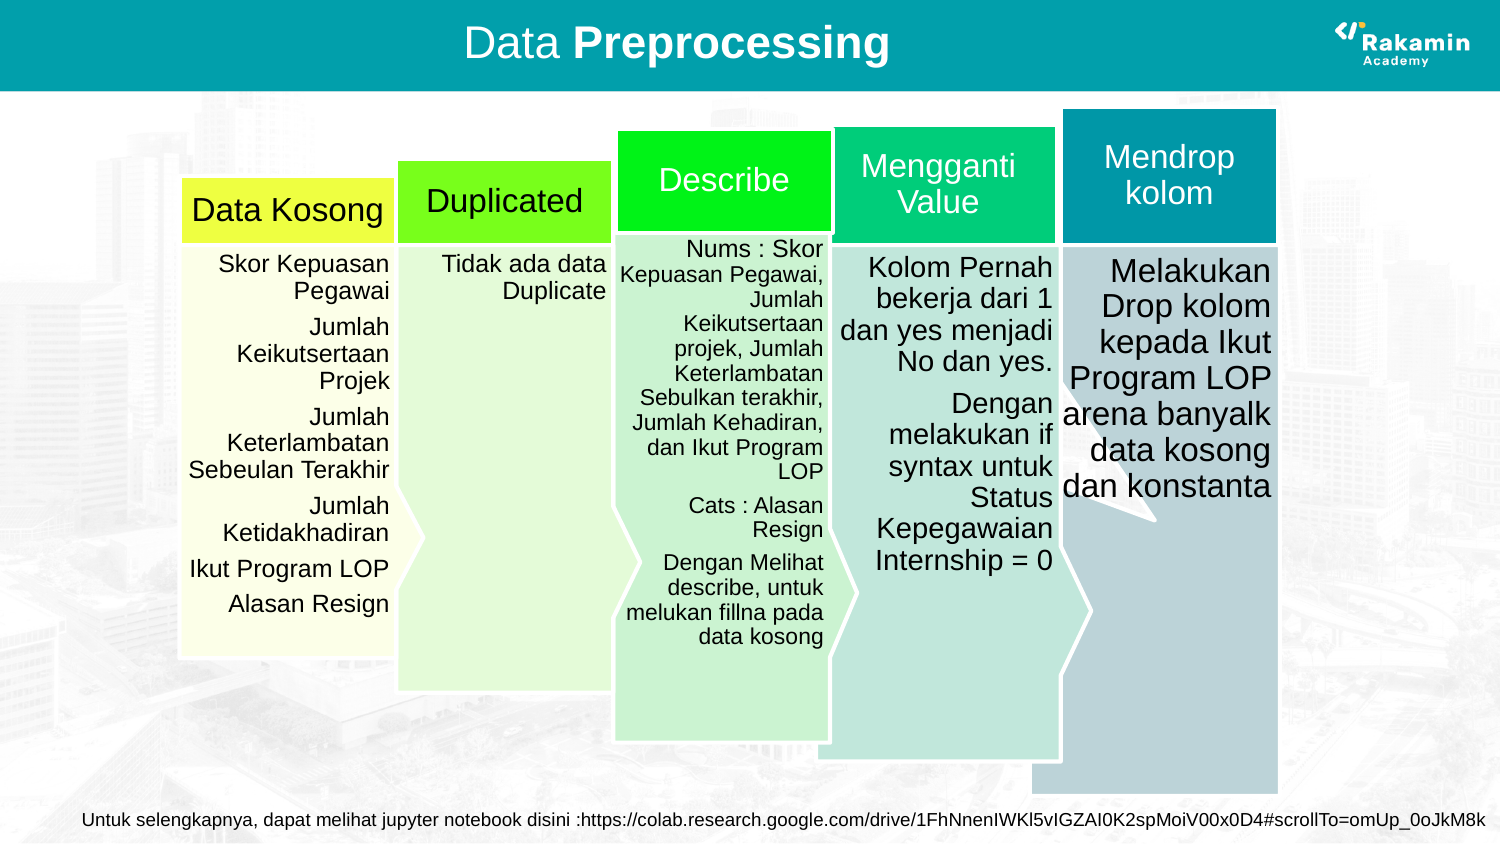

# Data Preprocessing
Melakukan Drop kolom kepada Ikut Program LOP karena banyalk data kosong dan konstanta
Mendrop kolom
Kolom Pernah bekerja dari 1 dan yes menjadi No dan yes.
Dengan melakukan if syntax untuk Status Kepegawaian Internship = 0
Mengganti Value
Nums : Skor Kepuasan Pegawai, Jumlah Keikutsertaan projek, Jumlah Keterlambatan Sebulkan terakhir, Jumlah Kehadiran, dan Ikut Program LOP
Cats : Alasan Resign
Dengan Melihat describe, untuk melukan fillna pada data kosong
Describe
Tidak ada data Duplicate
Duplicated
Skor Kepuasan Pegawai
Jumlah Keikutsertaan Projek
Jumlah Keterlambatan Sebeulan Terakhir
Jumlah Ketidakhadiran
Ikut Program LOP
Alasan Resign
Data Kosong
Untuk selengkapnya, dapat melihat jupyter notebook disini :https://colab.research.google.com/drive/1FhNnenIWKl5vIGZAI0K2spMoiV00x0D4#scrollTo=omUp_0oJkM8k